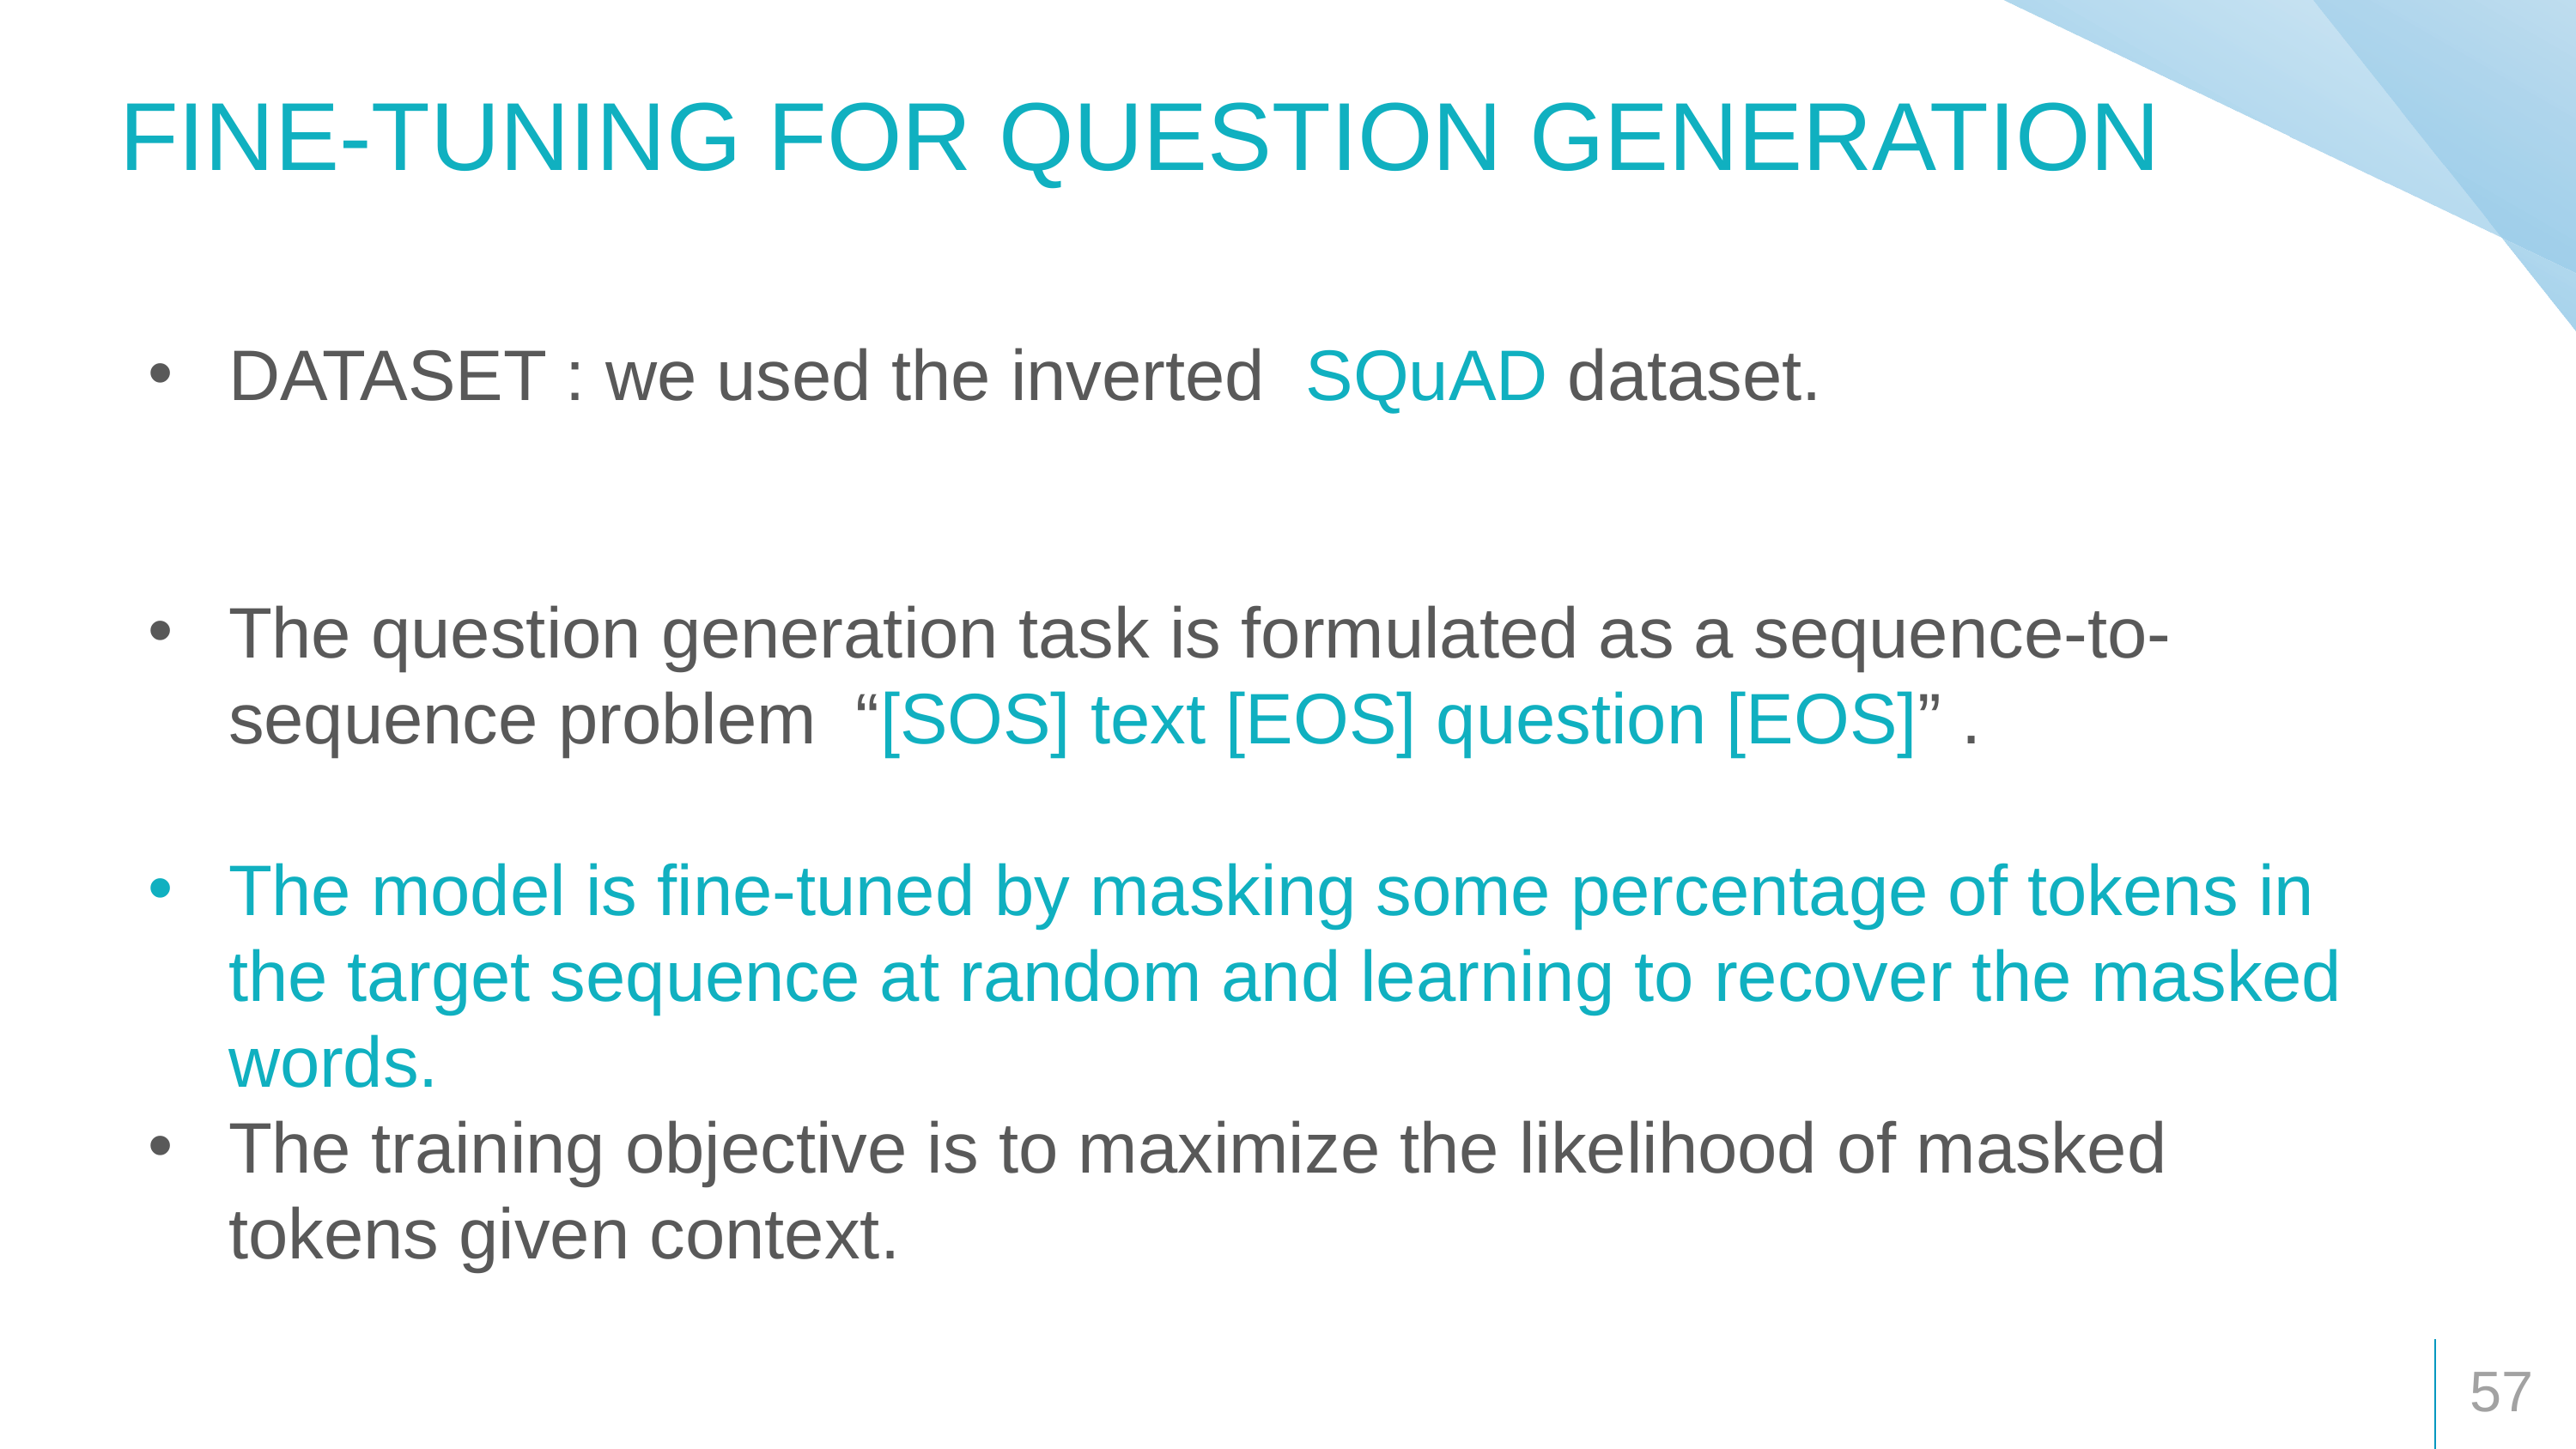

FINE-TUNING FOR QUESTION GENERATION
DATASET : we used the inverted  SQuAD dataset.

The question generation task is formulated as a sequence-to-sequence problem  “[SOS] text [EOS] question [EOS]” .
The model is fine-tuned by masking some percentage of tokens in the target sequence at random and learning to recover the masked words.
The training objective is to maximize the likelihood of masked tokens given context.
57